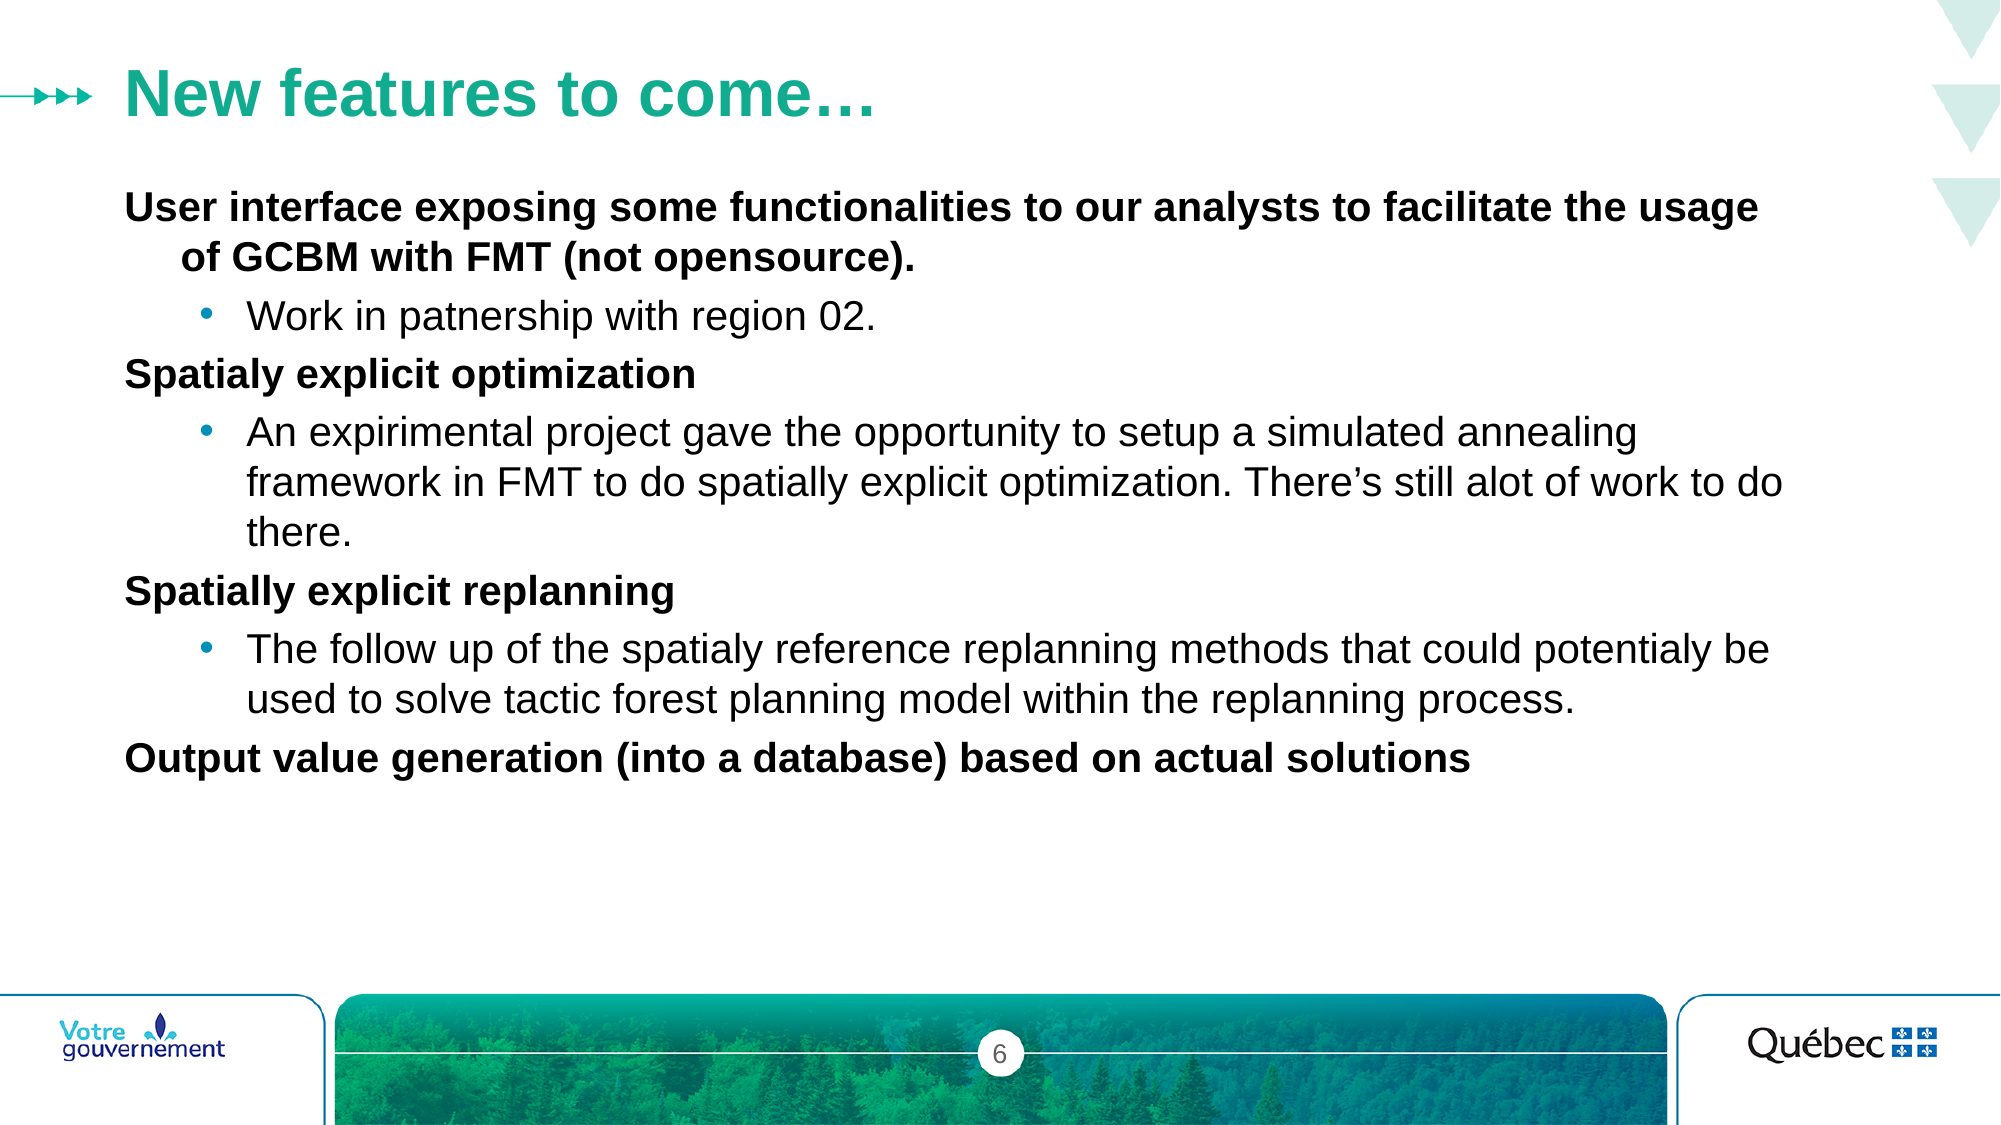

# New features to come…
User interface exposing some functionalities to our analysts to facilitate the usage of GCBM with FMT (not opensource).
Work in patnership with region 02.
Spatialy explicit optimization
An expirimental project gave the opportunity to setup a simulated annealing framework in FMT to do spatially explicit optimization. There’s still alot of work to do there.
Spatially explicit replanning
The follow up of the spatialy reference replanning methods that could potentialy be used to solve tactic forest planning model within the replanning process.
Output value generation (into a database) based on actual solutions
6